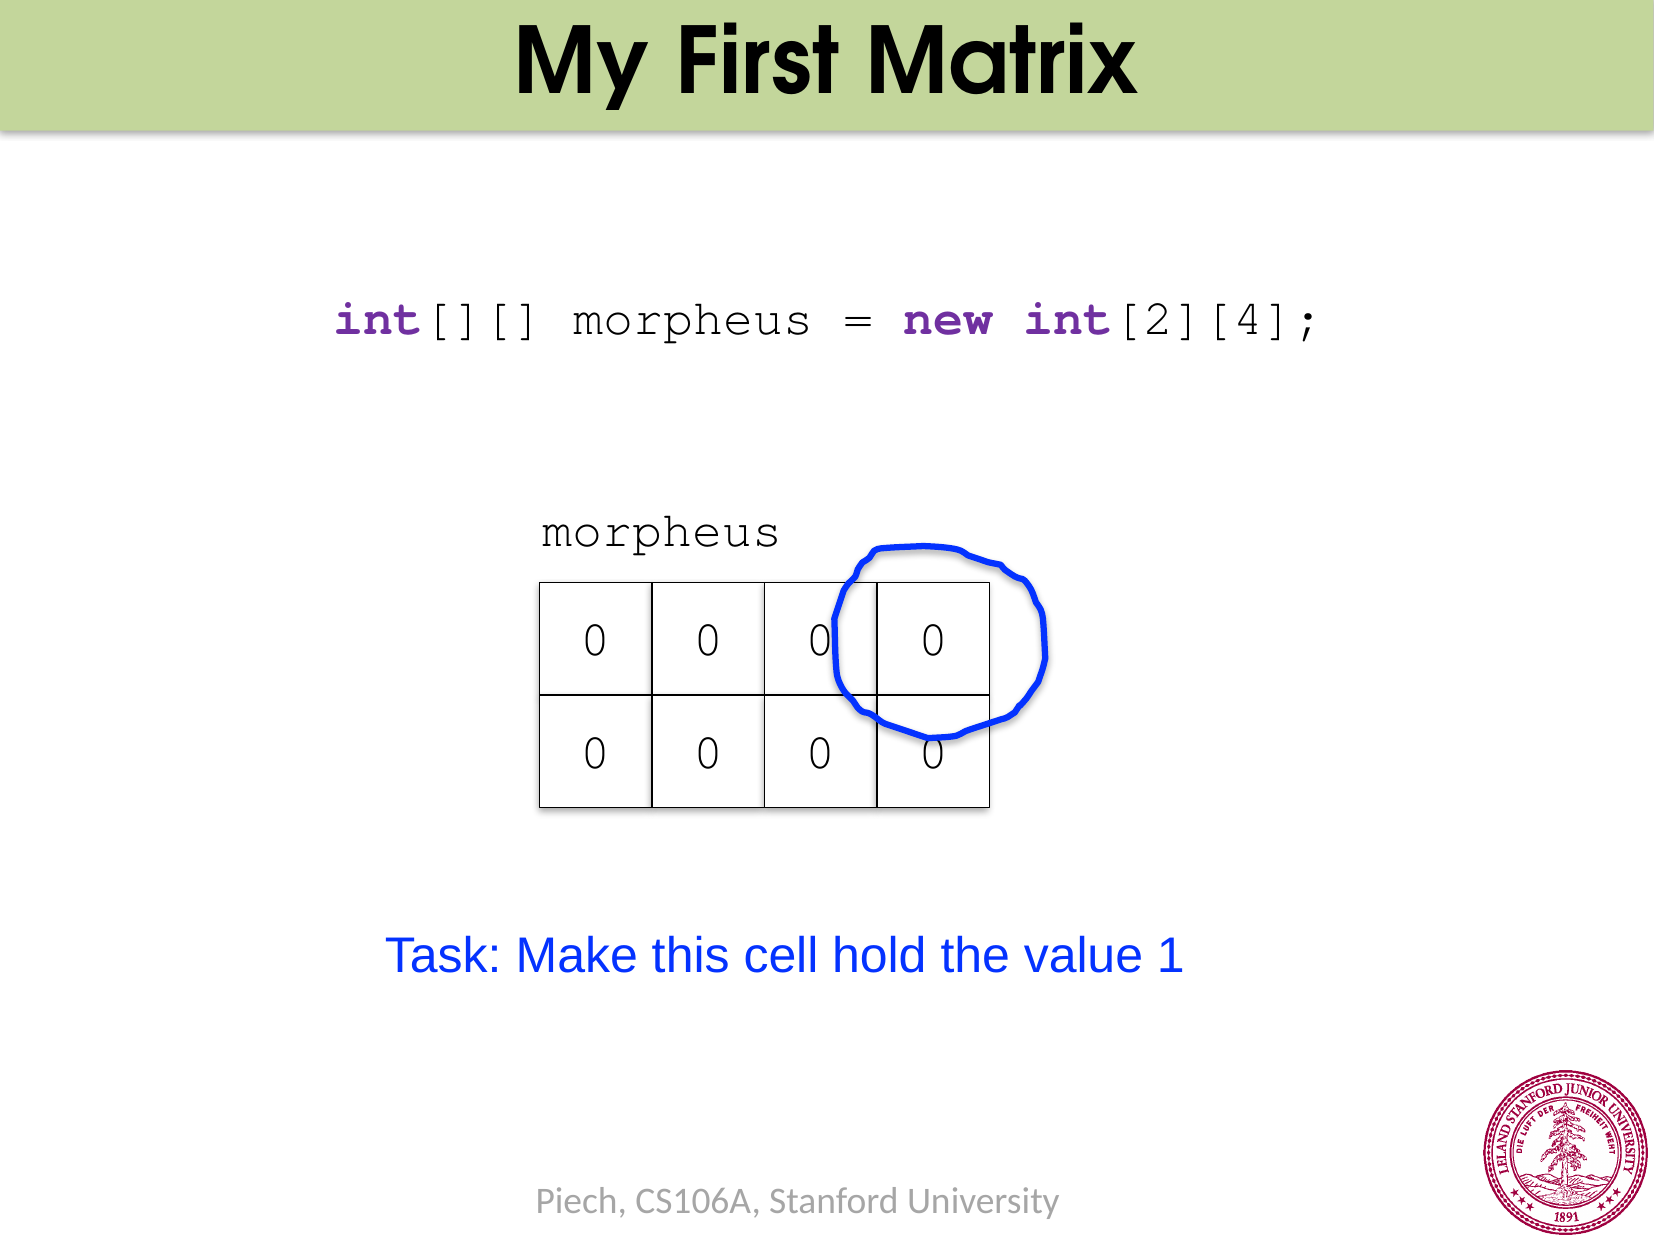

My First Matrix
int[][] morpheus = new int[2][4];
morpheus

0
0
0
0
0
0
0
0
Task: Make this cell hold the value 1